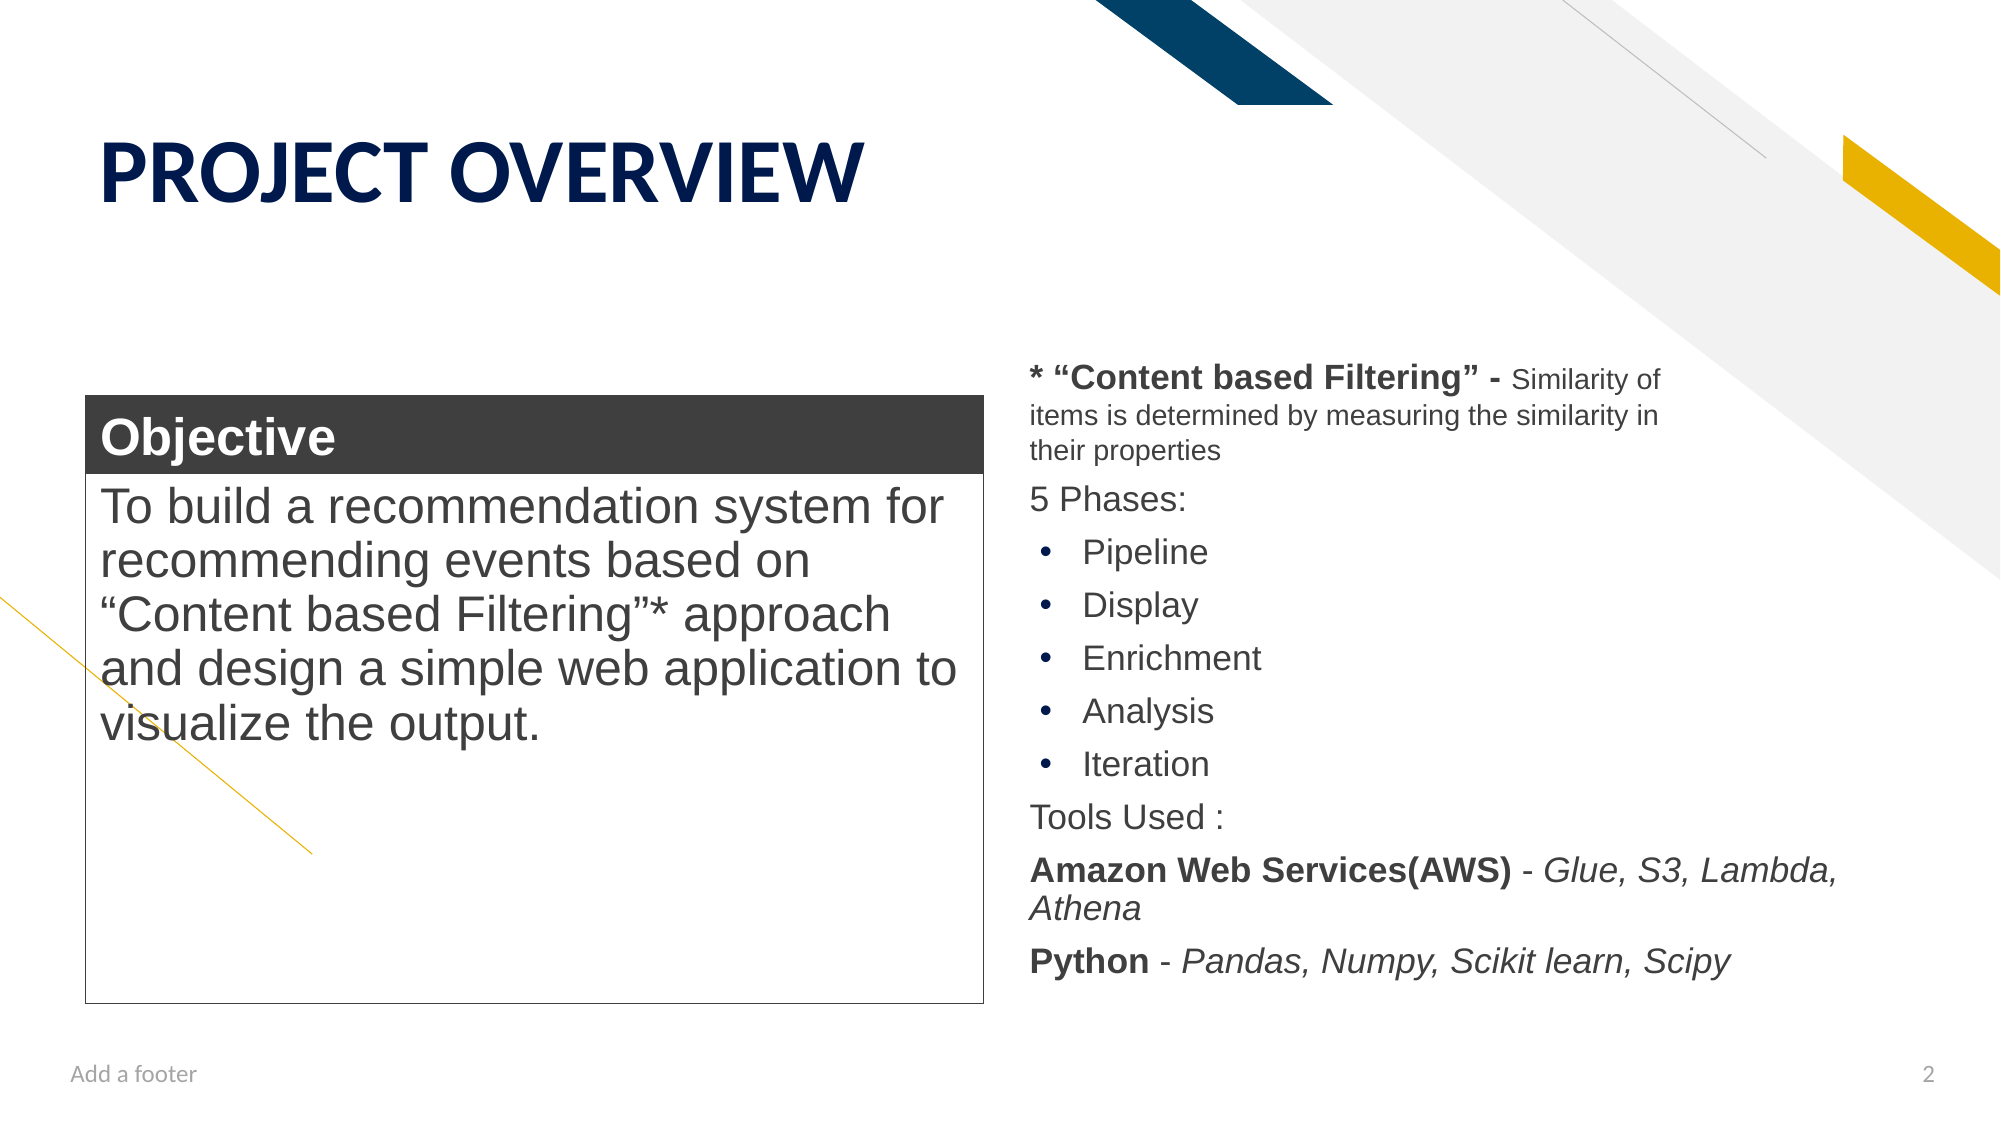

# PROJECT OVERVIEW
* “Content based Filtering” - Similarity of items is determined by measuring the similarity in their properties
Objective
To build a recommendation system for recommending events based on “Content based Filtering”* approach and design a simple web application to visualize the output.

5 Phases:
Pipeline
Display
Enrichment
Analysis
Iteration
Tools Used :
Amazon Web Services(AWS) - Glue, S3, Lambda, Athena
Python - Pandas, Numpy, Scikit learn, Scipy

Add a footer
2